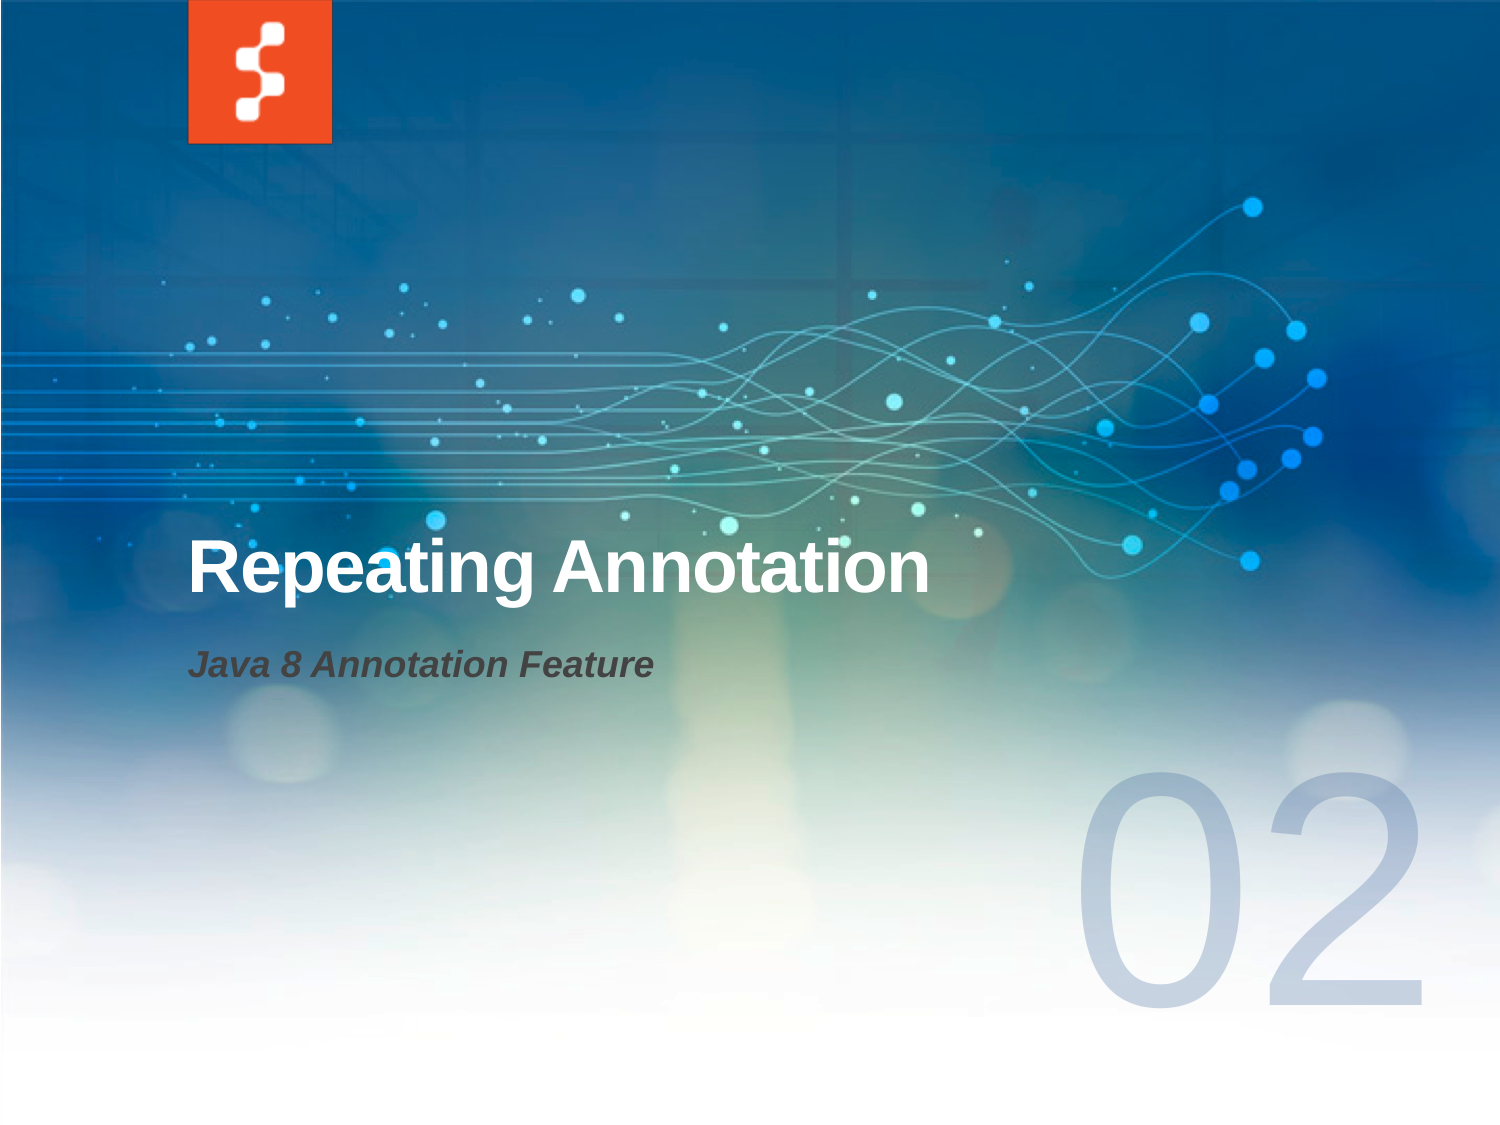

# Repeating Annotation
Java 8 Annotation Feature
02